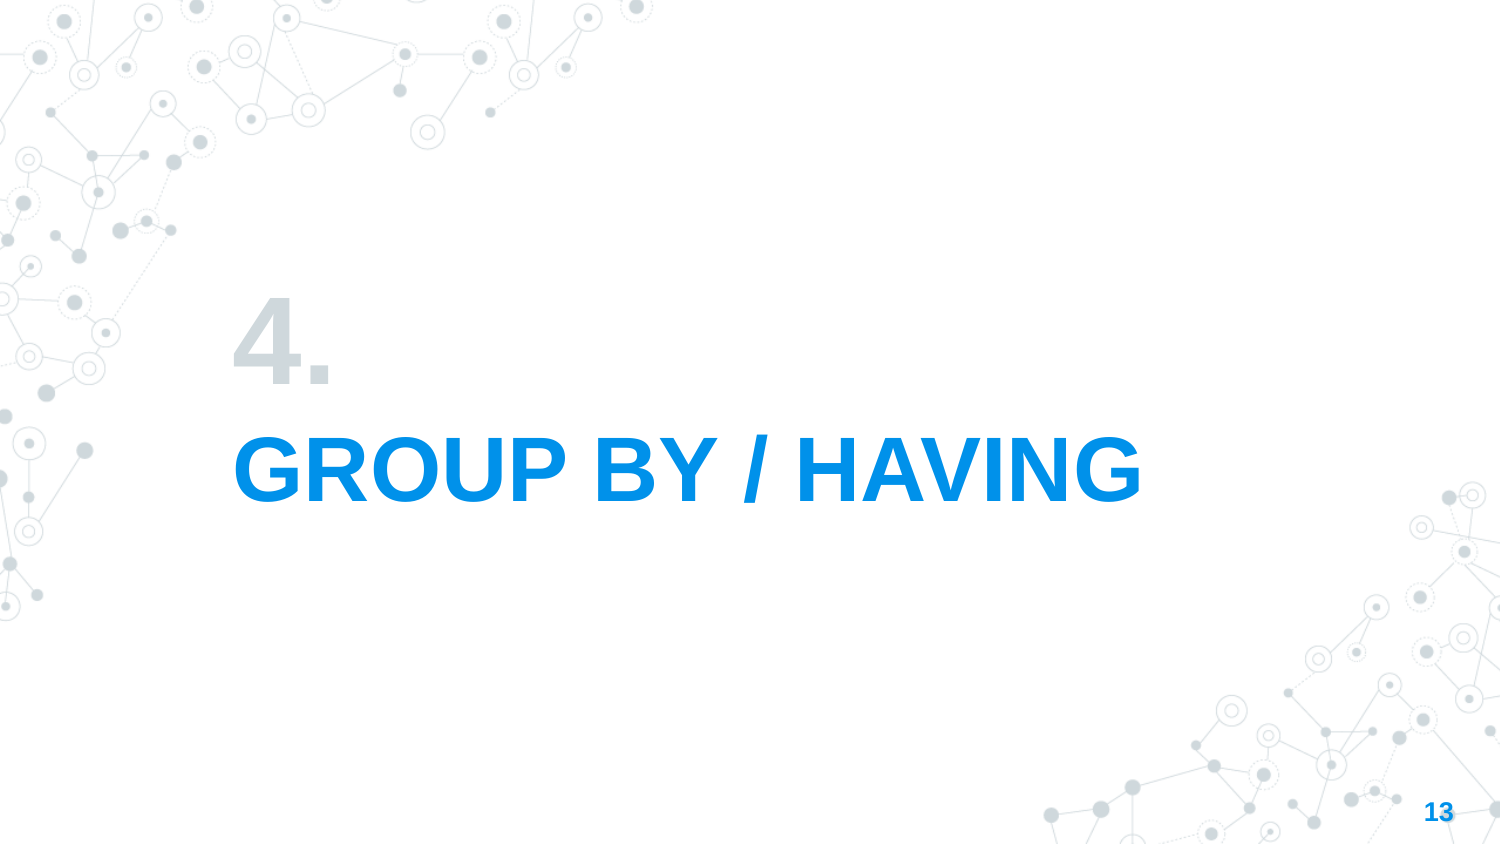

# 4.
GROUP BY / HAVING
13